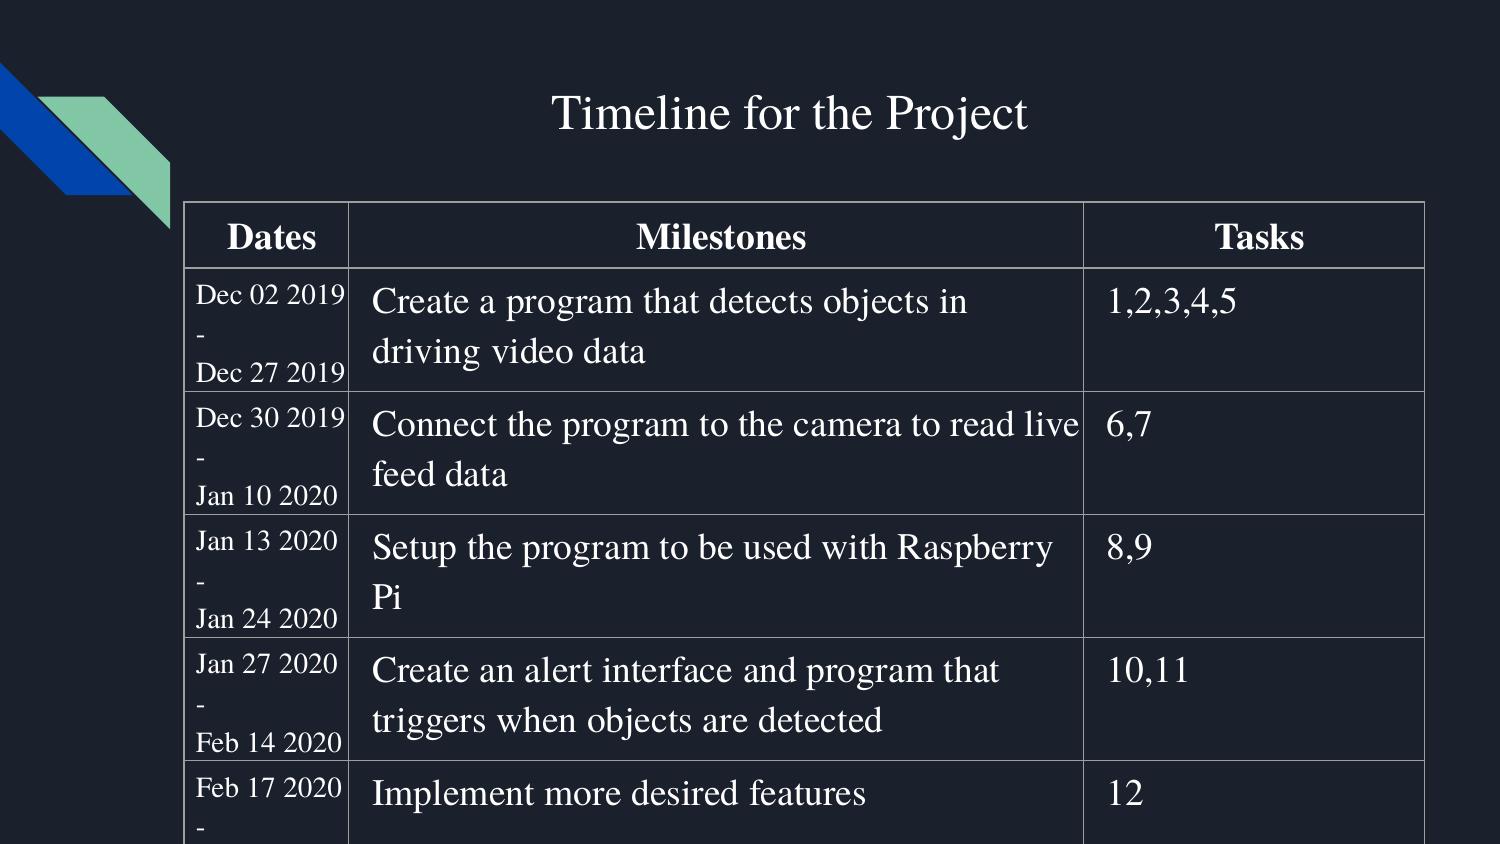

# Timeline for the Project
| Dates | Milestones | Tasks |
| --- | --- | --- |
| Dec 02 2019 - Dec 27 2019 | Create a program that detects objects in driving video data | 1,2,3,4,5 |
| Dec 30 2019 - Jan 10 2020 | Connect the program to the camera to read live feed data | 6,7 |
| Jan 13 2020 - Jan 24 2020 | Setup the program to be used with Raspberry Pi | 8,9 |
| Jan 27 2020 - Feb 14 2020 | Create an alert interface and program that triggers when objects are detected | 10,11 |
| Feb 17 2020 - Mar 20 2020 | Implement more desired features | 12 |